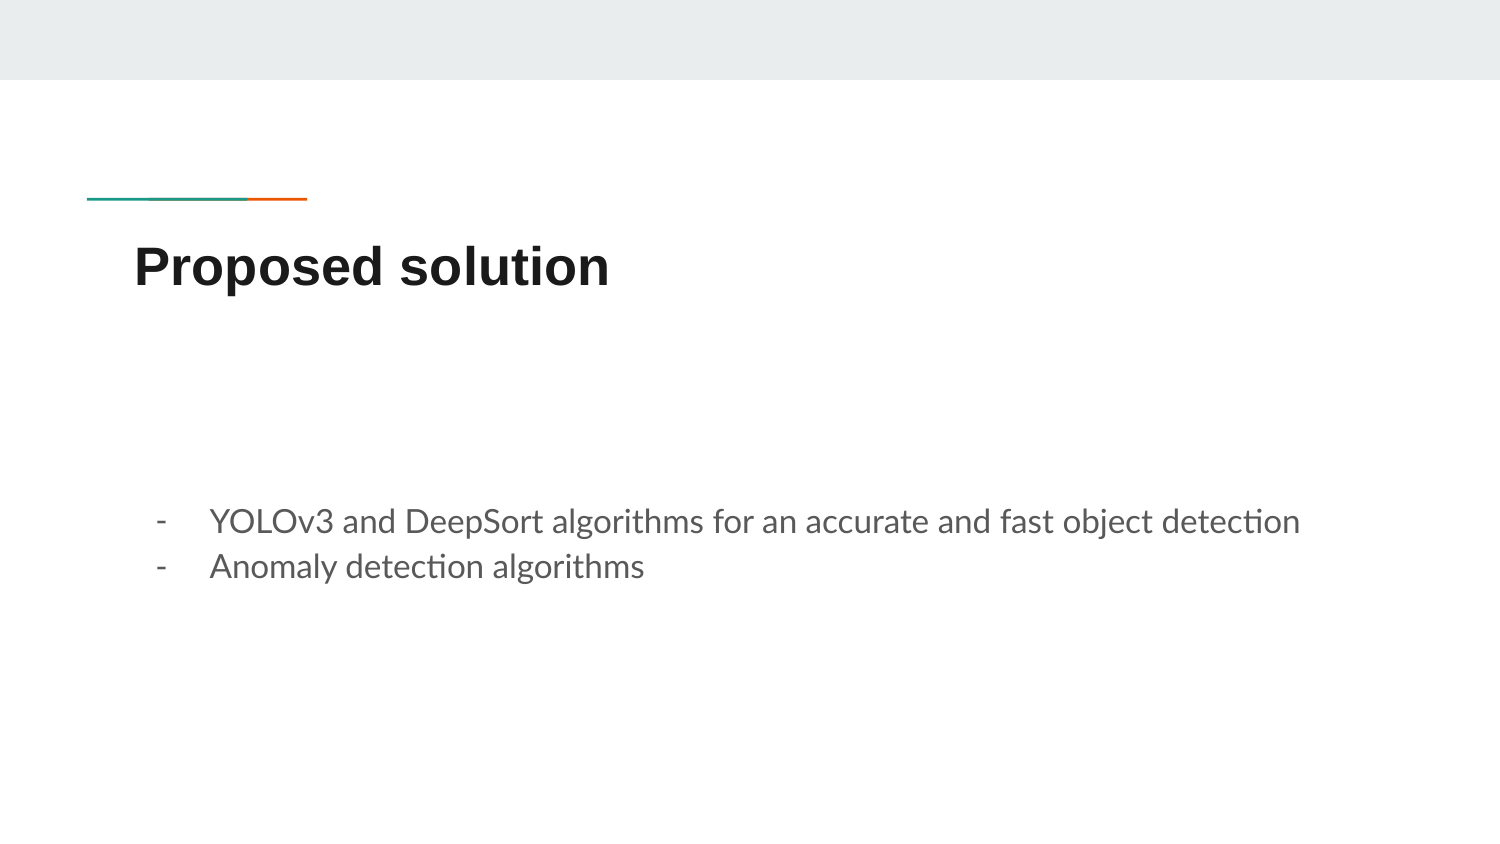

# Proposed solution
YOLOv3 and DeepSort algorithms for an accurate and fast object detection
Anomaly detection algorithms